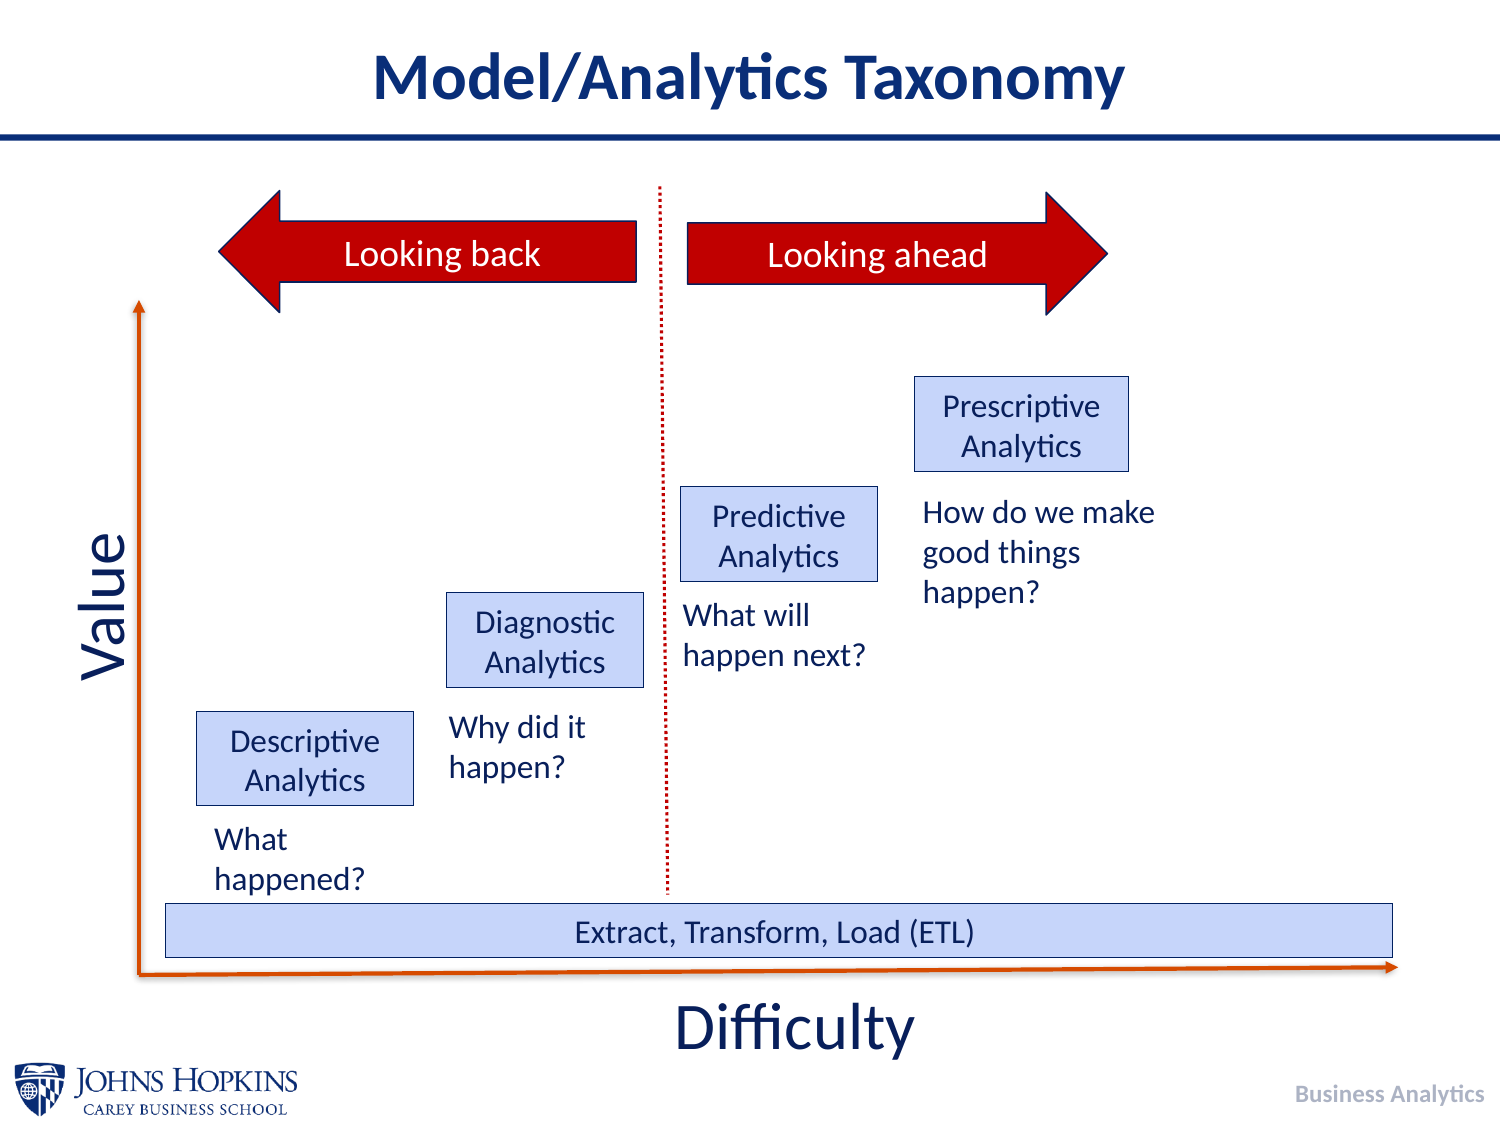

# Model/Analytics Taxonomy
Looking back
Looking ahead
Prescriptive Analytics
How do we make good things happen?
Predictive Analytics
Value
What will happen next?
Diagnostic Analytics
Why did it happen?
Descriptive Analytics
What happened?
Extract, Transform, Load (ETL)
Difficulty